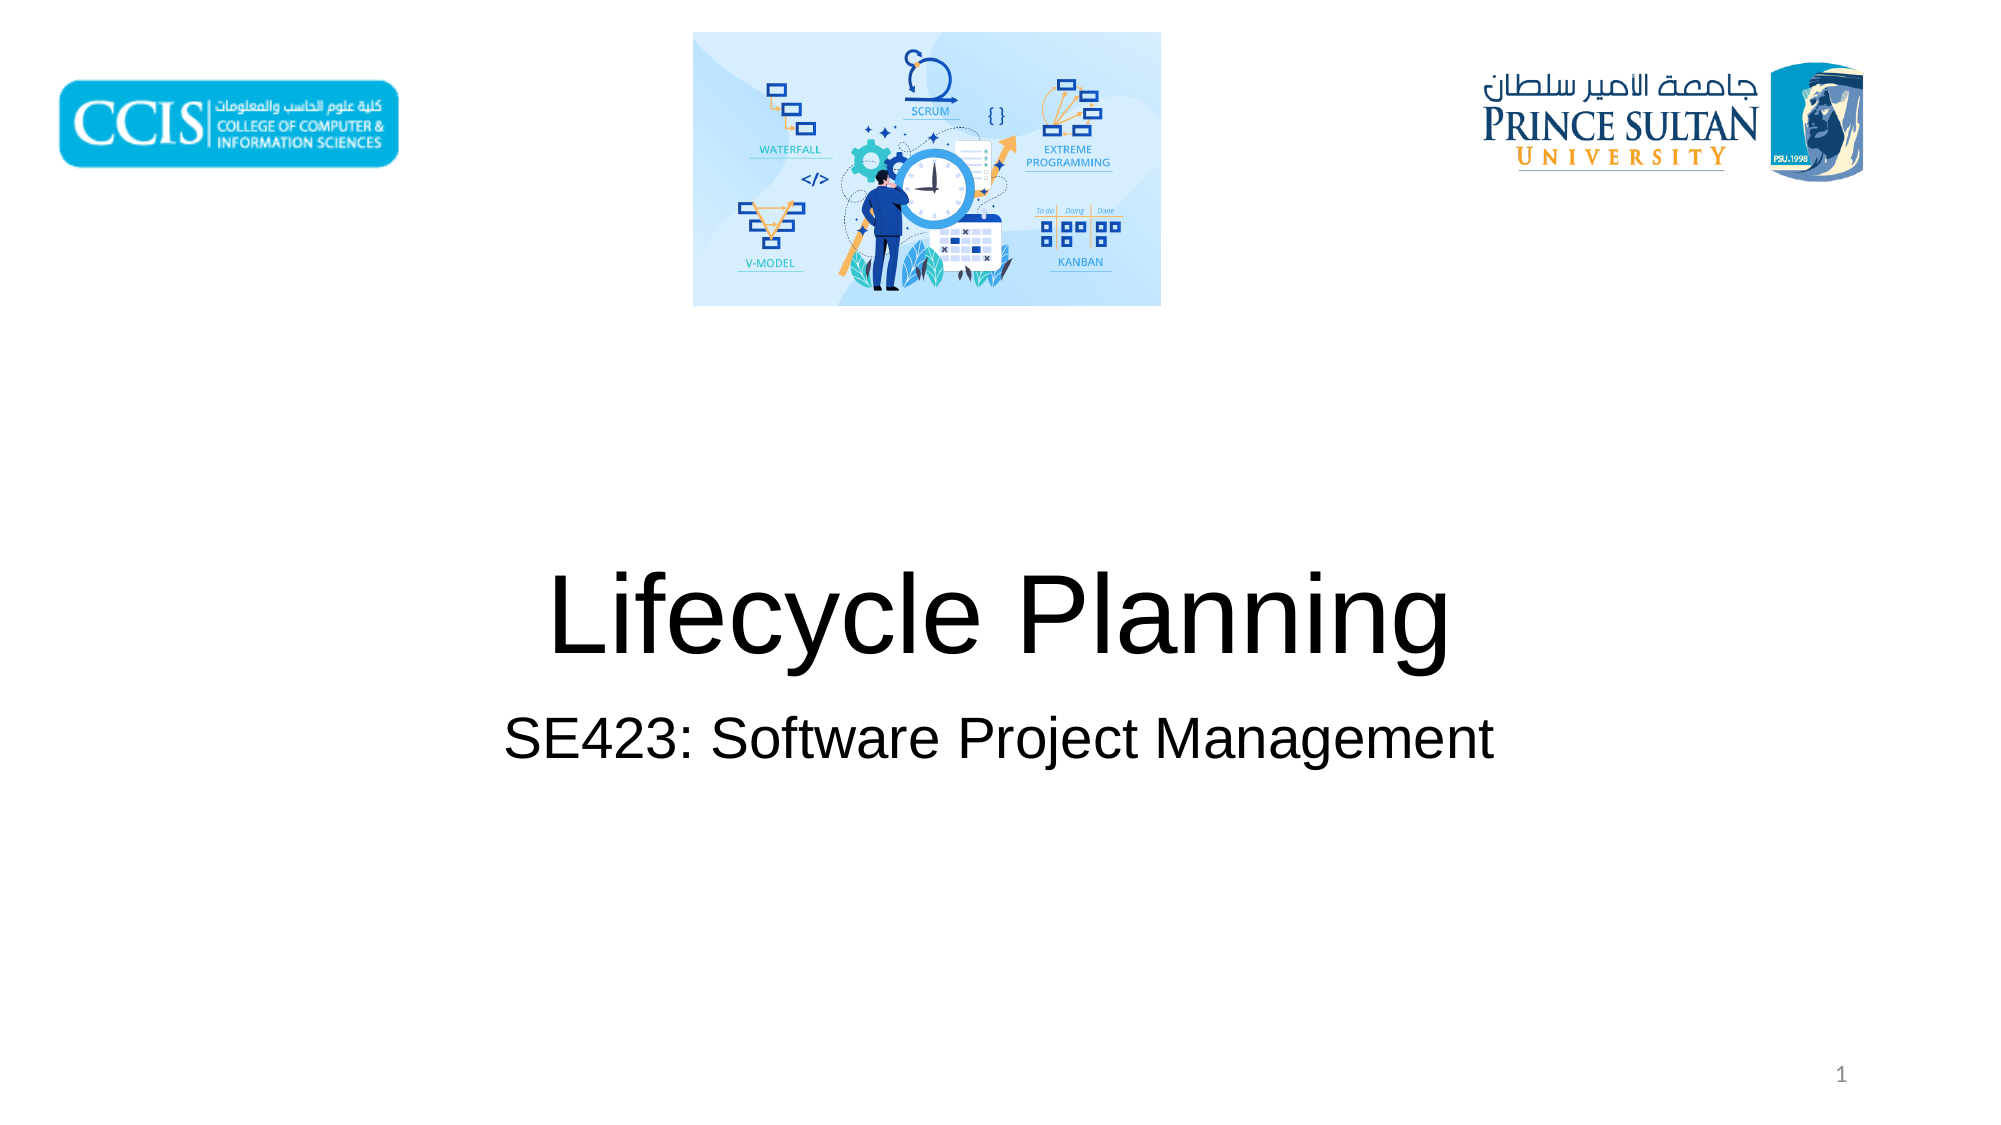

# Lifecycle Planning
SE423: Software Project Management
1